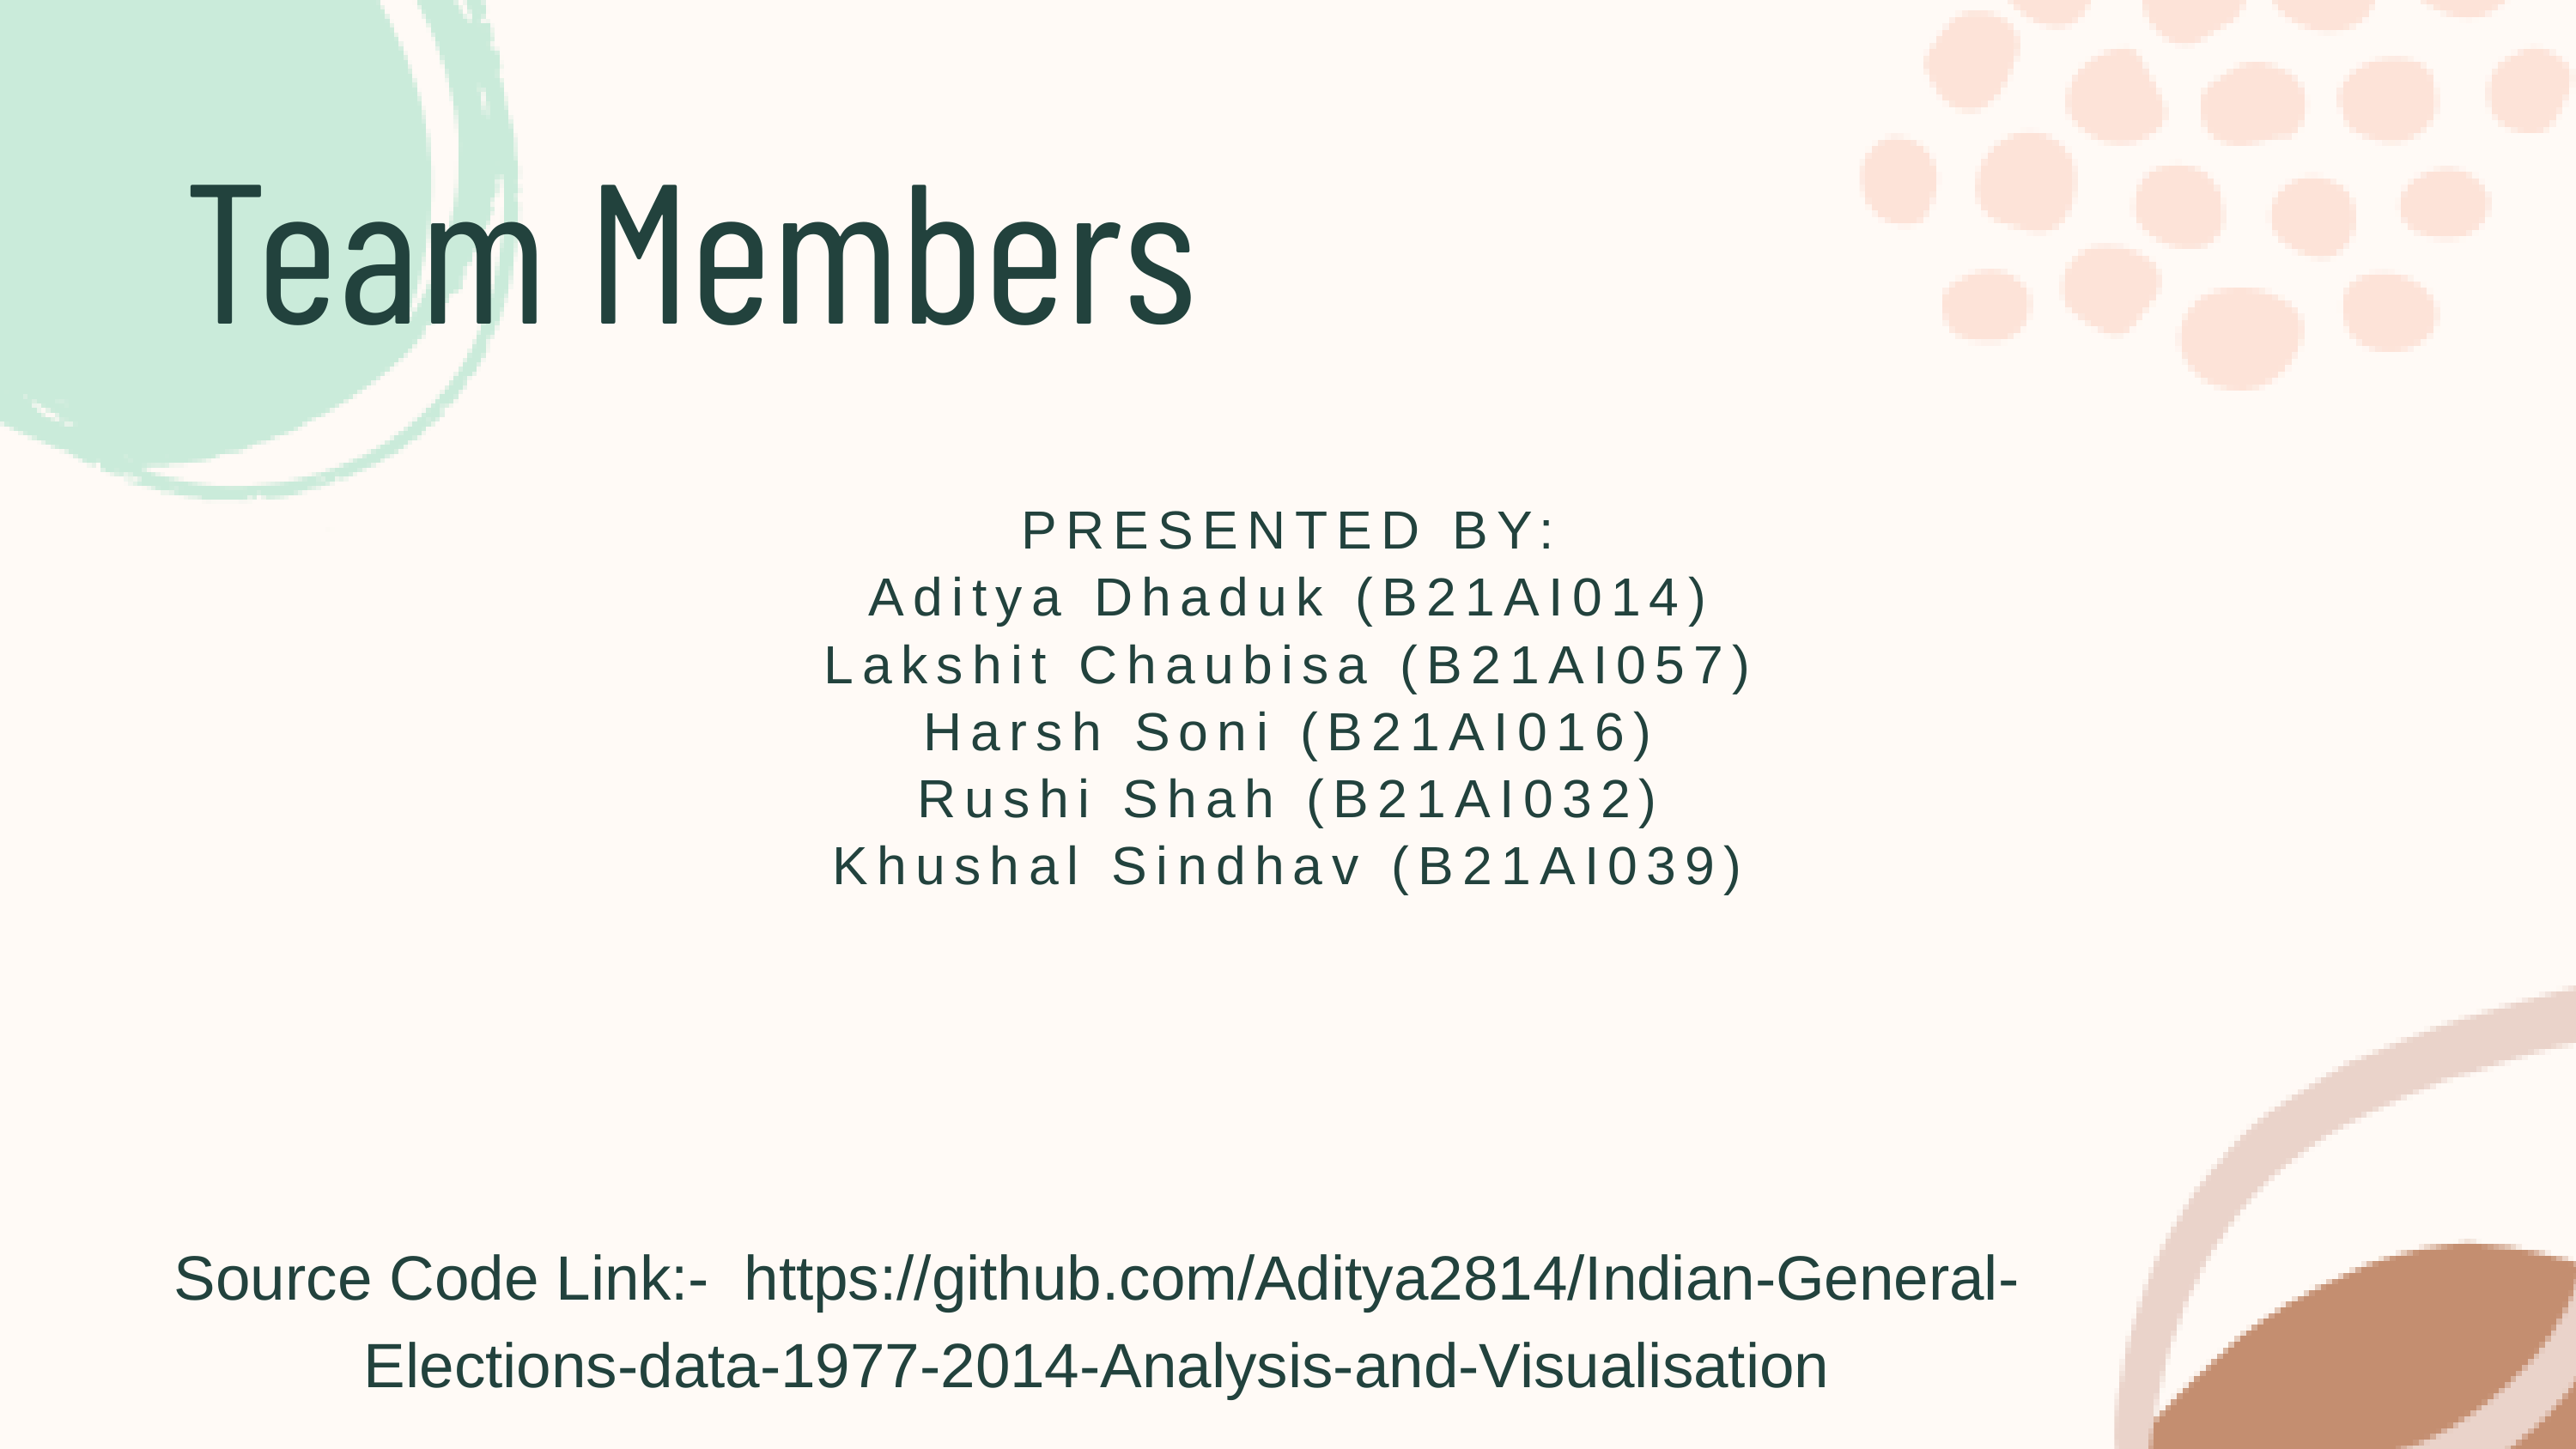

Team Members
PRESENTED BY:
Aditya Dhaduk (B21AI014)
Lakshit Chaubisa (B21AI057)
Harsh Soni (B21AI016)
Rushi Shah (B21AI032)
Khushal Sindhav (B21AI039)

Source Code Link:-  https://github.com/Aditya2814/Indian-General-Elections-data-1977-2014-Analysis-and-Visualisation